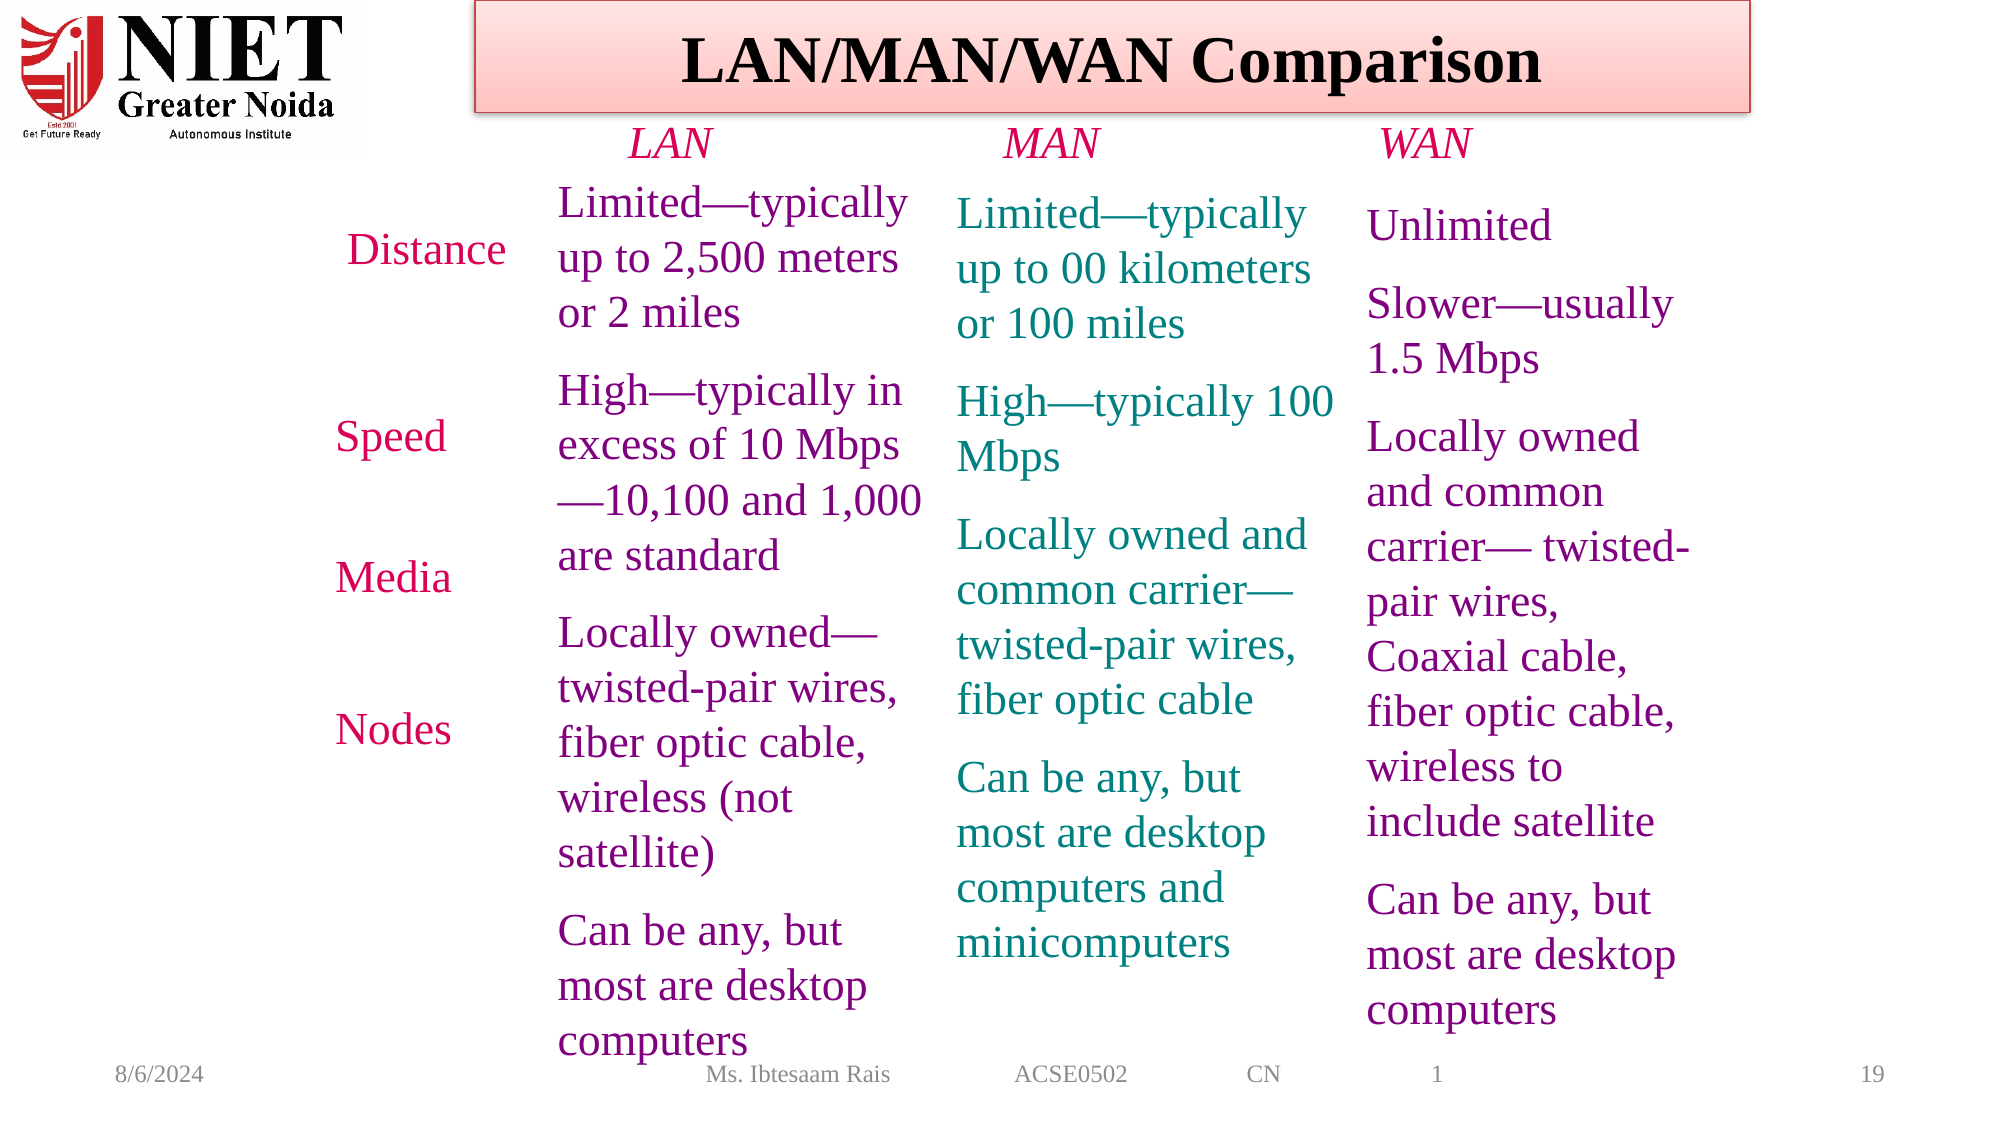

LAN/MAN/WAN Comparison
LAN
MAN
WAN
Limited—typically up to 2,500 meters or 2 miles
High—typically in excess of 10 Mbps—10,100 and 1,000 are standard
Locally owned— twisted-pair wires, fiber optic cable, wireless (not satellite)
Can be any, but most are desktop computers
Limited—typically up to 00 kilometers or 100 miles
High—typically 100 Mbps
Locally owned and common carrier— twisted-pair wires, fiber optic cable
Can be any, but most are desktop computers and minicomputers
Unlimited
Slower—usually 1.5 Mbps
Locally owned and common carrier— twisted-pair wires, Coaxial cable, fiber optic cable, wireless to include satellite
Can be any, but most are desktop computers
Distance
Speed
Media
Nodes
8/6/2024
Ms. Ibtesaam Rais                    ACSE0502                   CN                        1
19